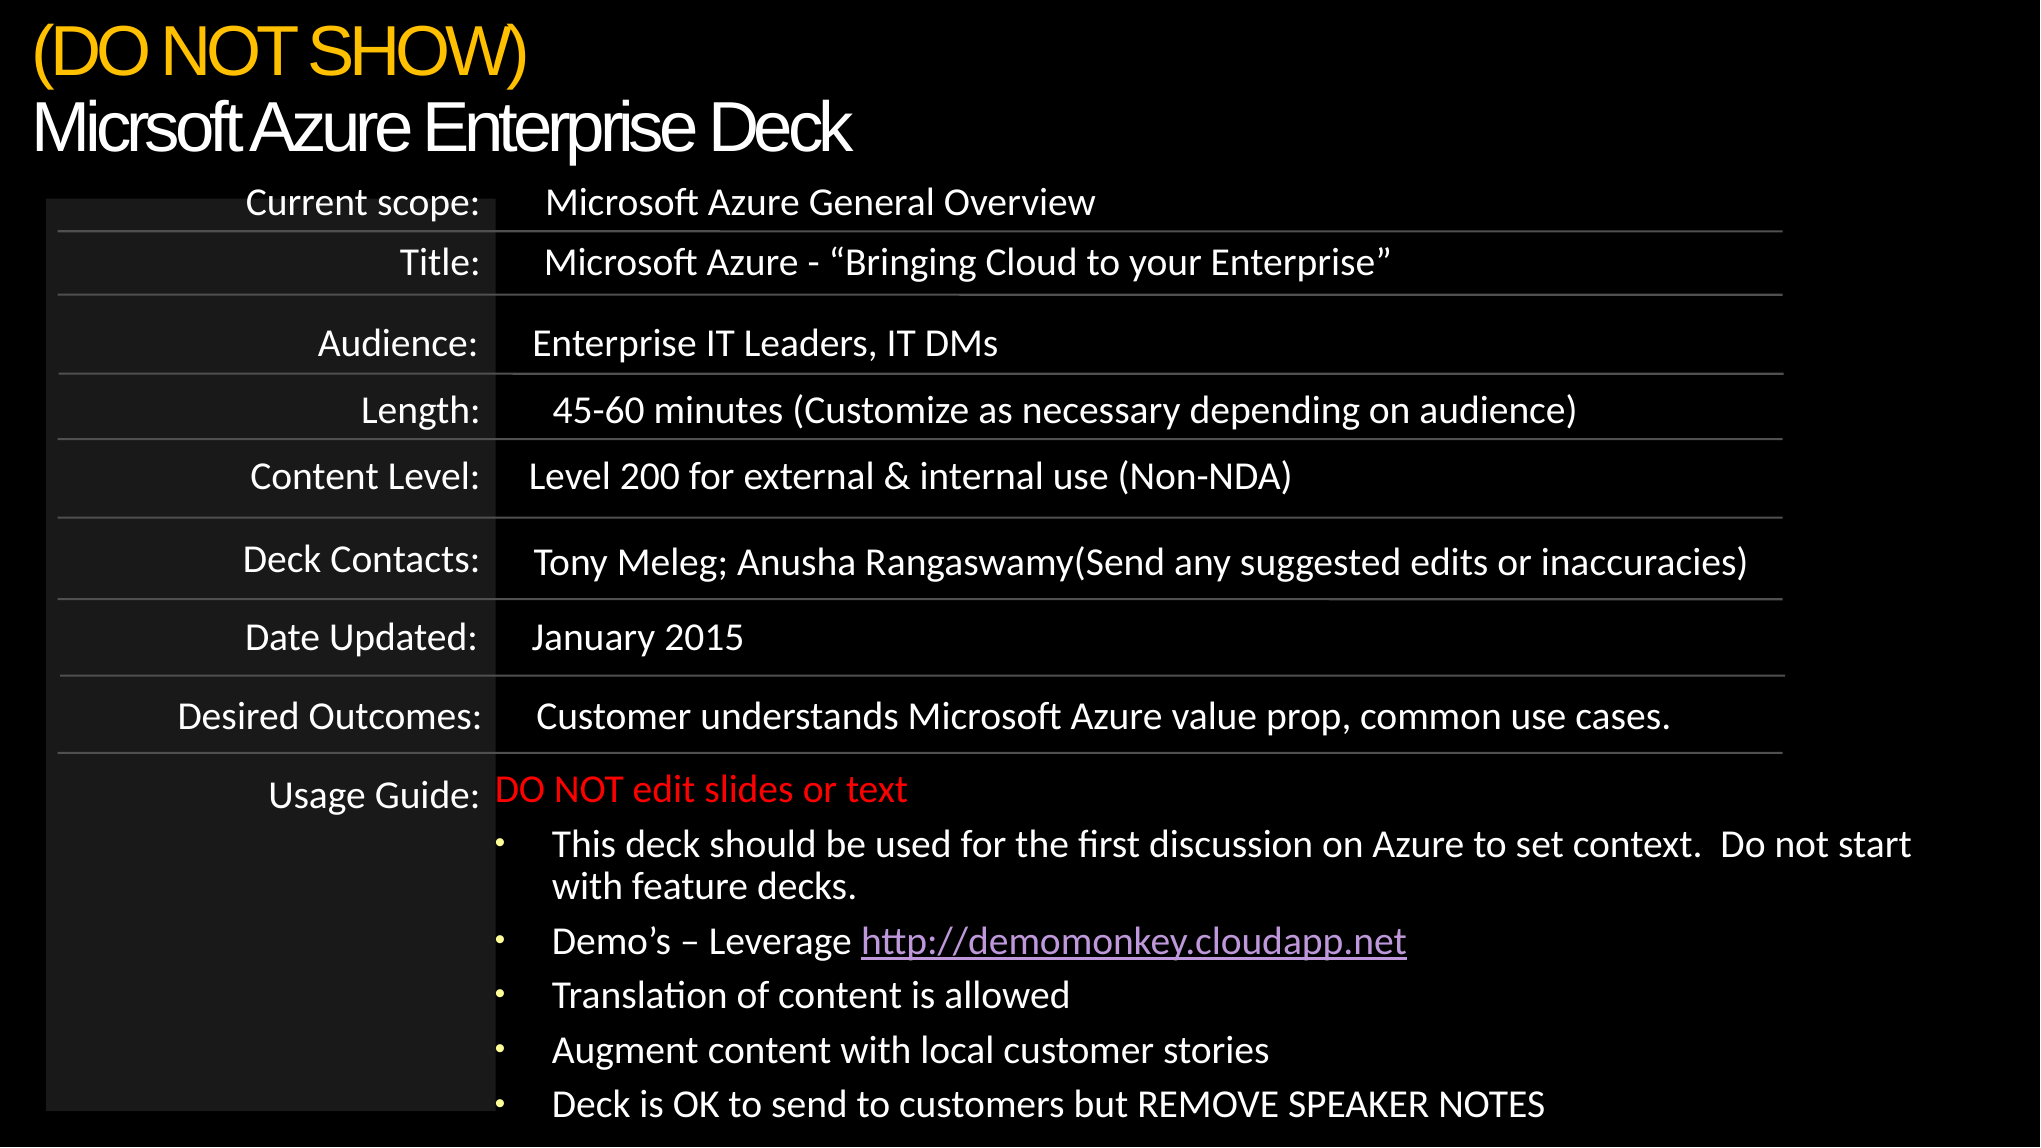

(DO NOT SHOW)
Micrsoft Azure Enterprise Deck

Current scope:
Microsoft Azure General Overview

Title:
Microsoft Azure - “Bringing Cloud to your Enterprise”

Audience:
Enterprise IT Leaders, IT DMs

Length:
45-60 minutes (Customize as necessary depending on audience)

Content Level:
Level 200 for external & internal use (Non-NDA)

Deck Contacts:
Tony Meleg; Anusha Rangaswamy(Send any suggested edits or inaccuracies)

Date Updated:
January 2015

Desired Outcomes:
Customer understands Microsoft Azure value prop, common use cases.

DO NOT edit slides or text
This deck should be used for the first discussion on Azure to set context.  Do not start with feature decks.
Demo’s – Leverage http://demomonkey.cloudapp.net
Translation of content is allowed
Augment content with local customer stories
Deck is OK to send to customers but REMOVE SPEAKER NOTES
Usage Guide: